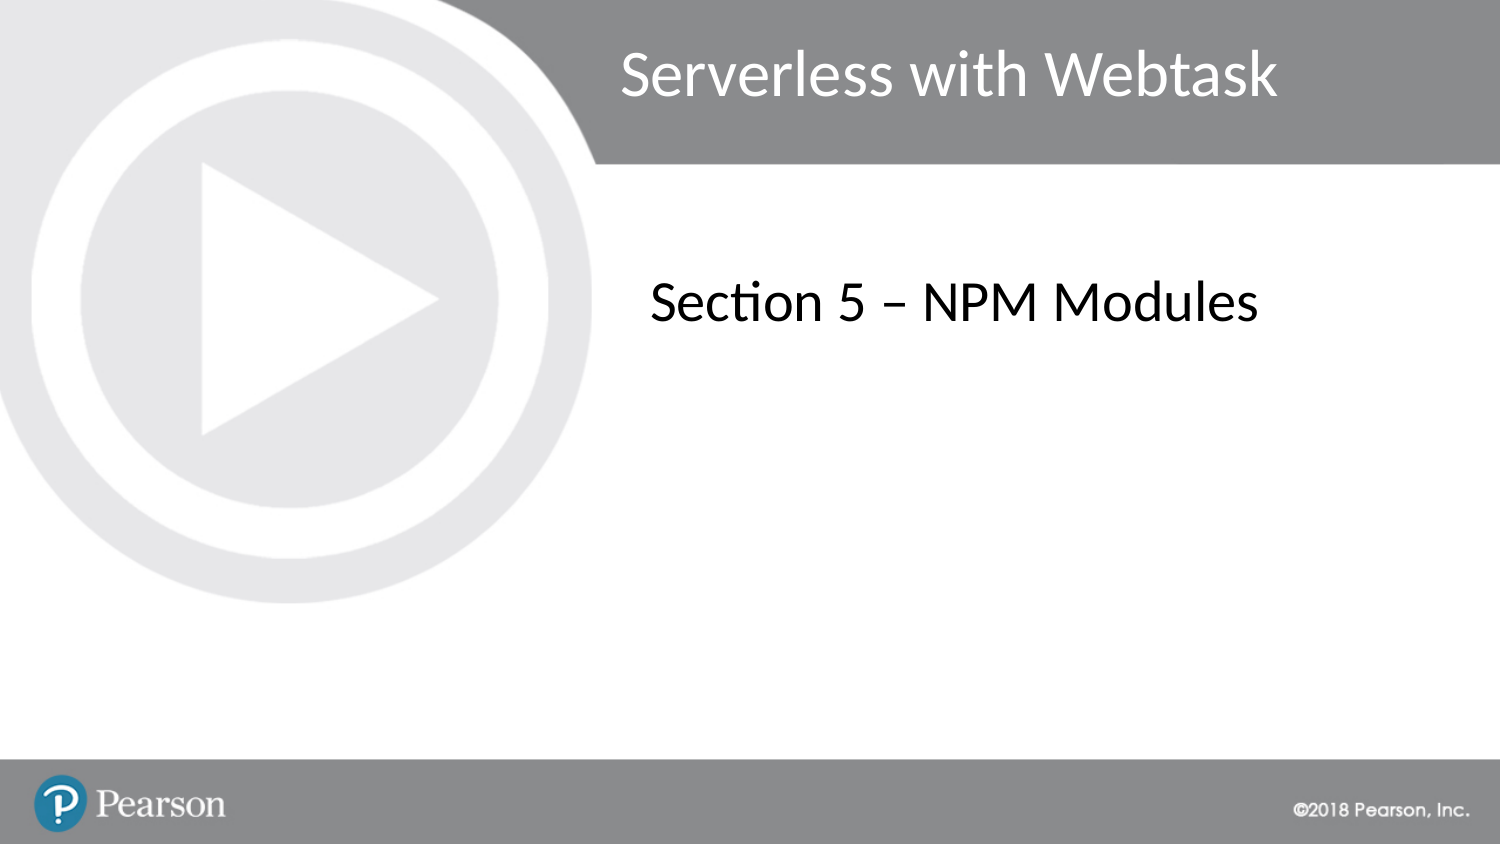

# Serverless with Webtask
Section 5 – NPM Modules